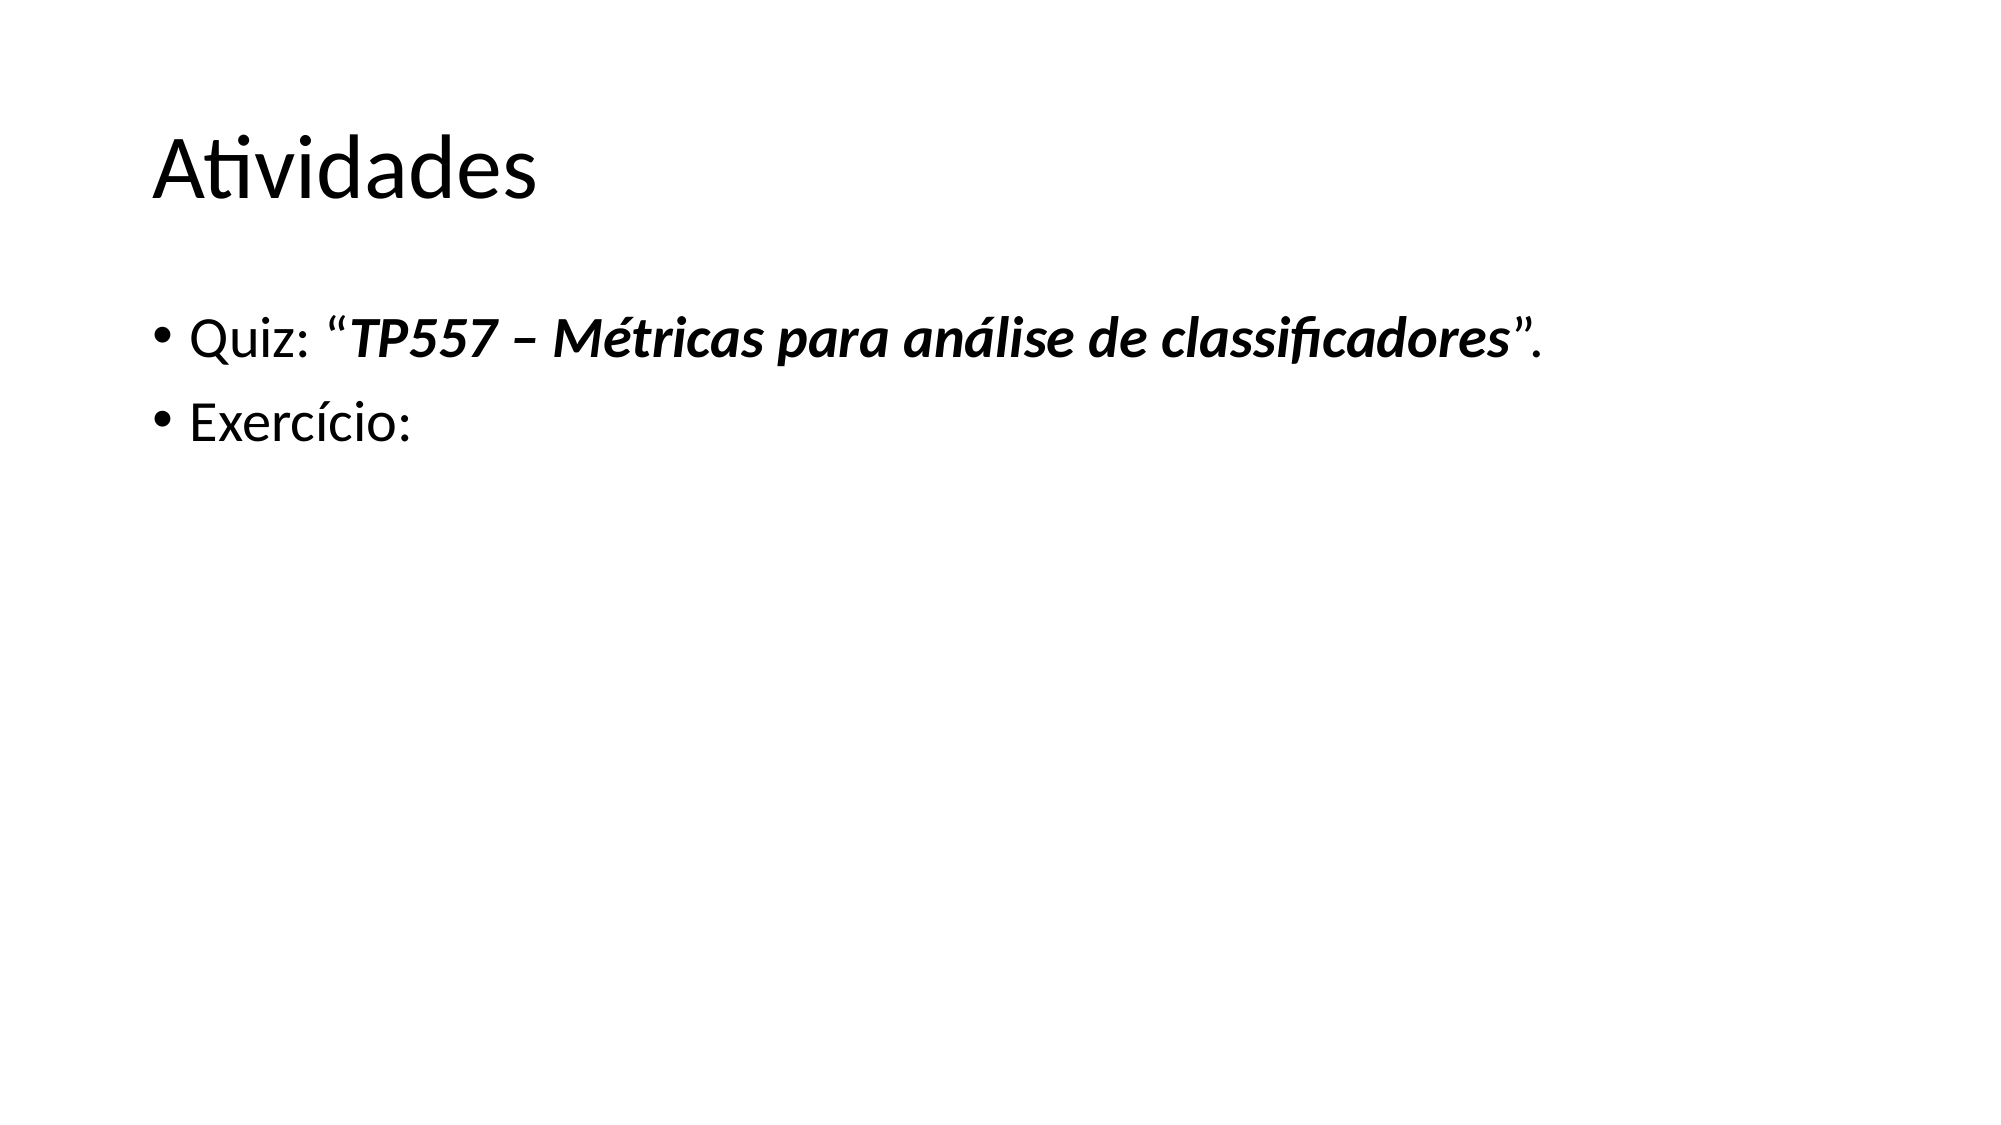

# Atividades
Quiz: “TP557 – Métricas para análise de classificadores”.
Exercício: